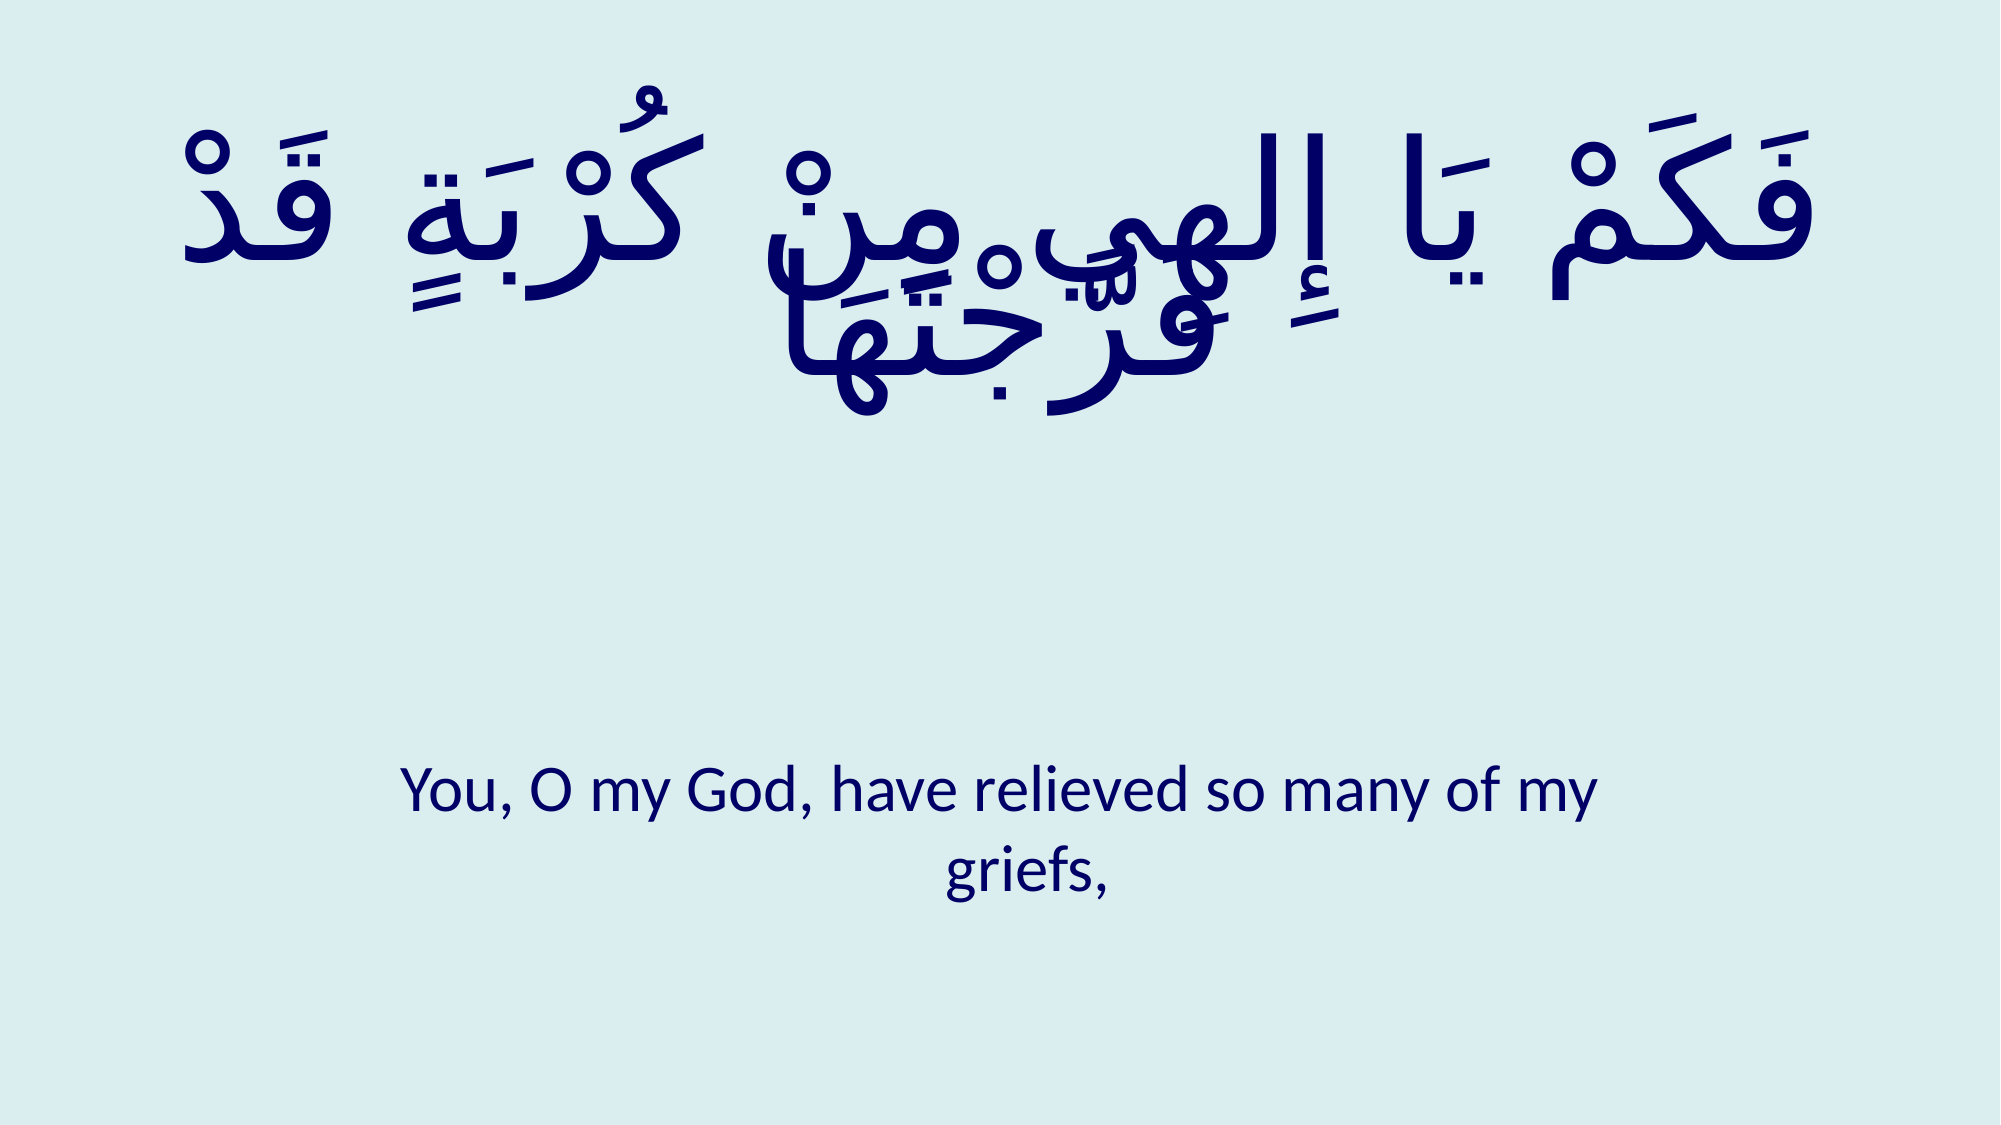

# فَكَمْ يَا إِلهِي مِنْ كُرْبَةٍ قَدْ فَرَّجْتَهَا
You, O my God, have relieved so many of my griefs,